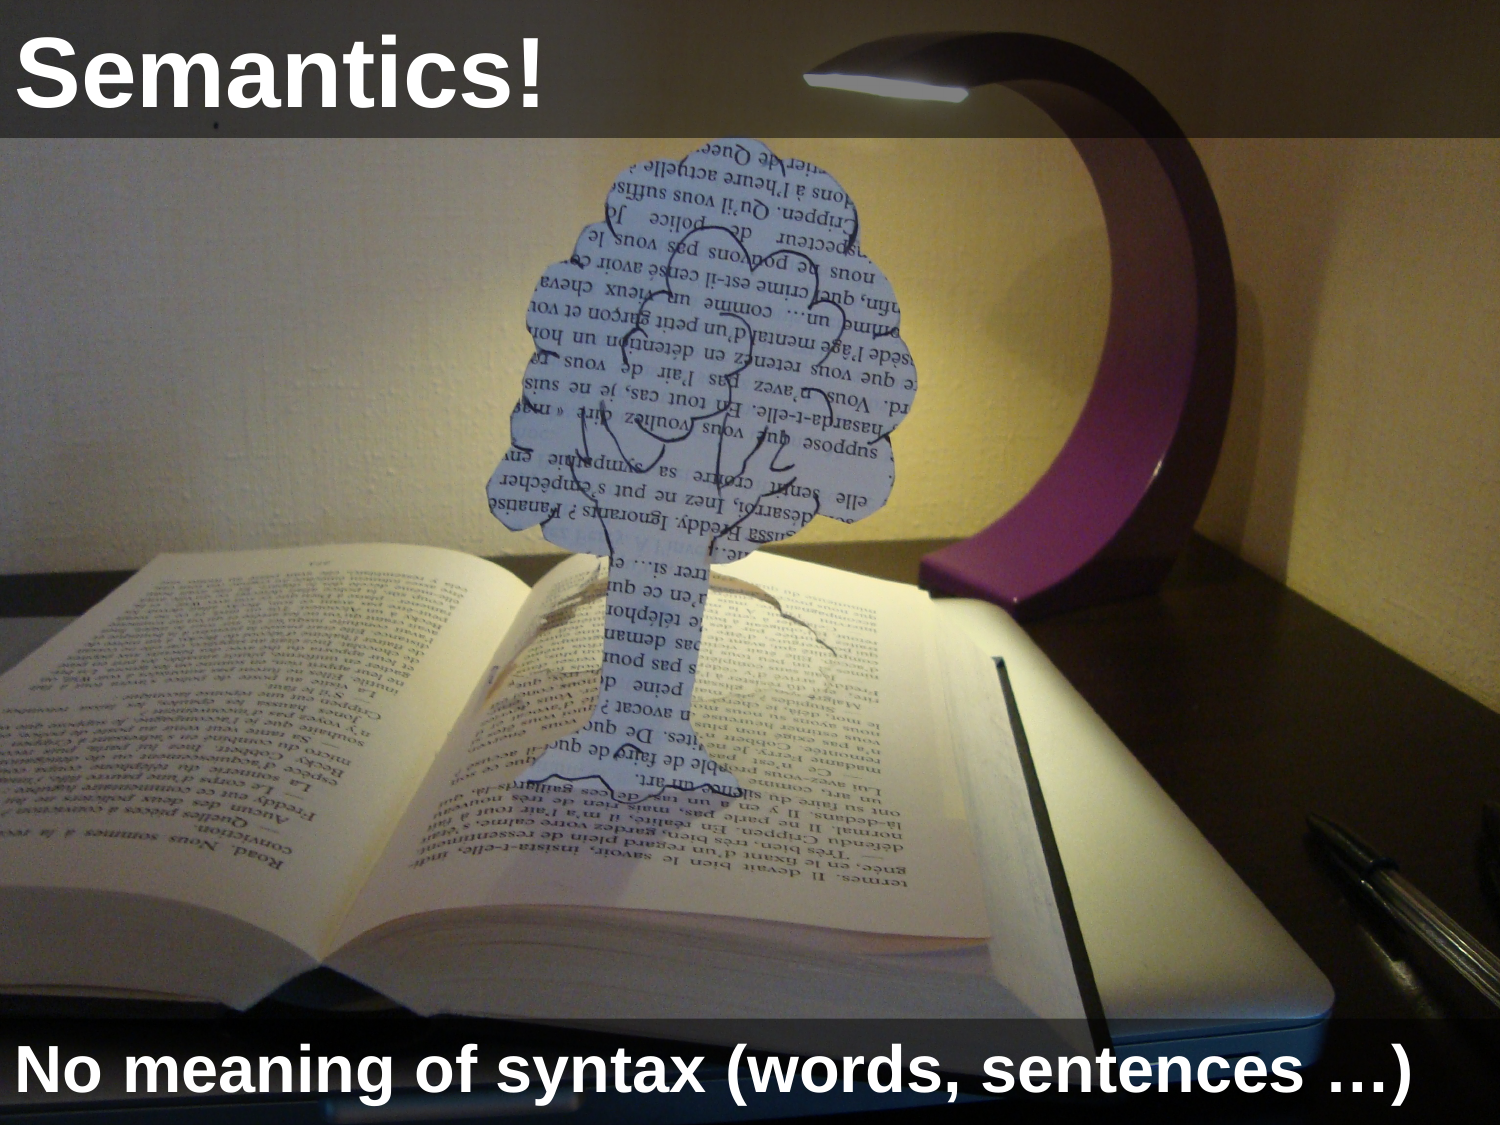

Semantics!
No meaning of syntax (words, sentences …)